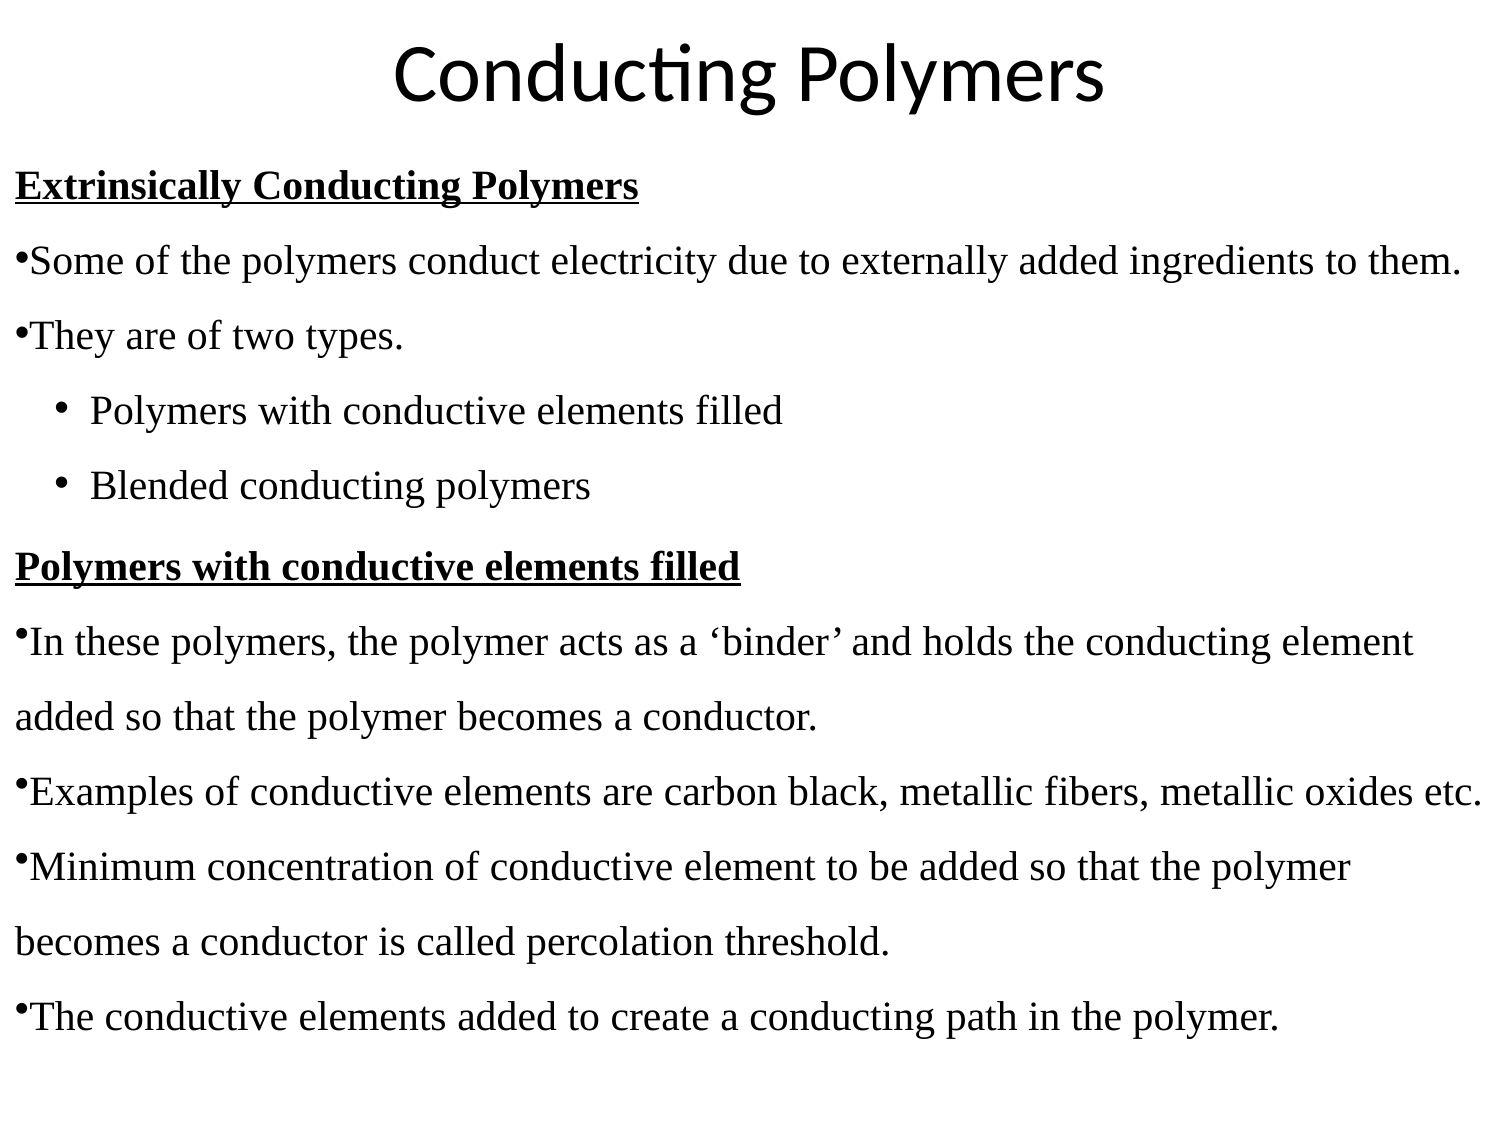

# Conducting Polymers
Extrinsically Conducting Polymers
Some of the polymers conduct electricity due to externally added ingredients to them.
They are of two types.
Polymers with conductive elements filled
Blended conducting polymers
Polymers with conductive elements filled
In these polymers, the polymer acts as a ‘binder’ and holds the conducting element added so that the polymer becomes a conductor.
Examples of conductive elements are carbon black, metallic fibers, metallic oxides etc.
Minimum concentration of conductive element to be added so that the polymer becomes a conductor is called percolation threshold.
The conductive elements added to create a conducting path in the polymer.